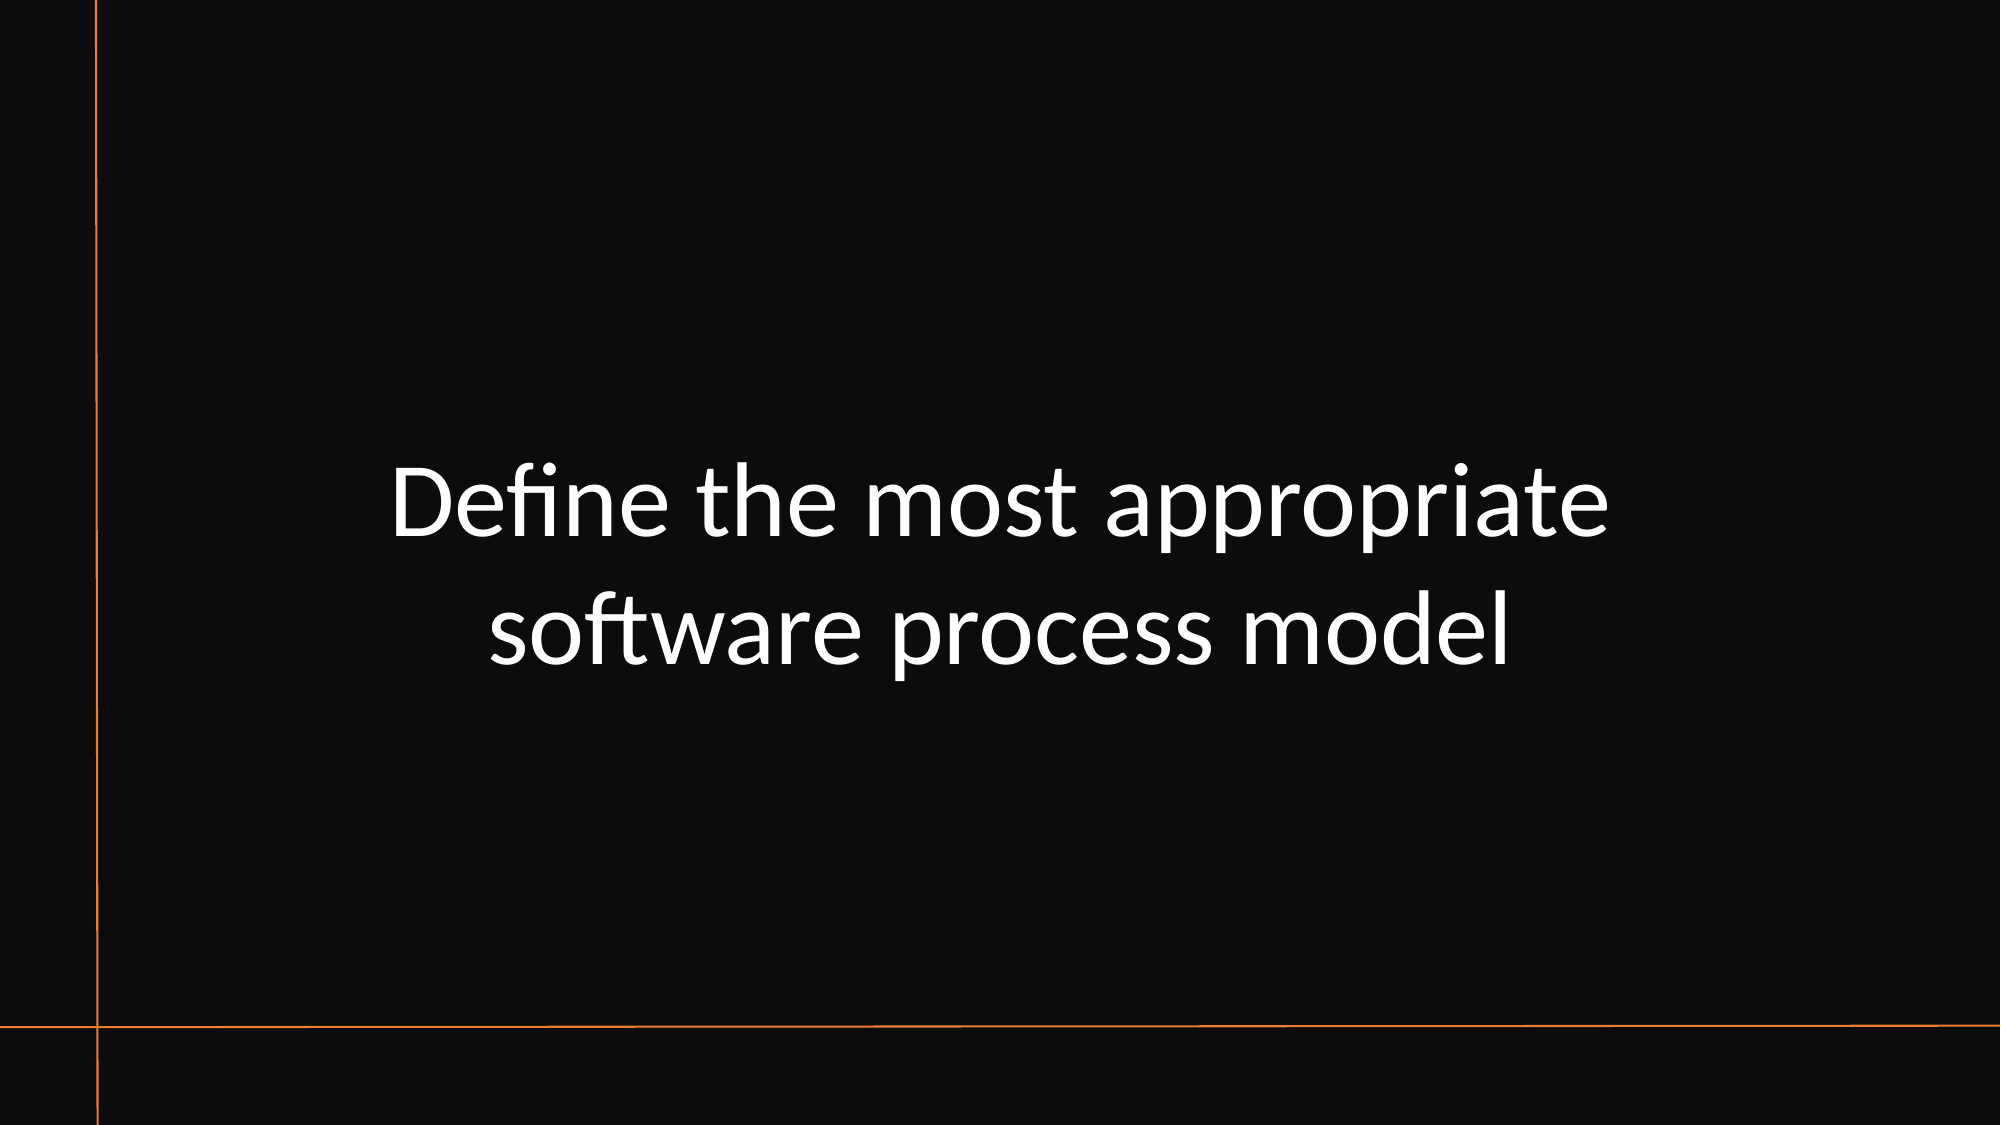

Define the most appropriate software process model